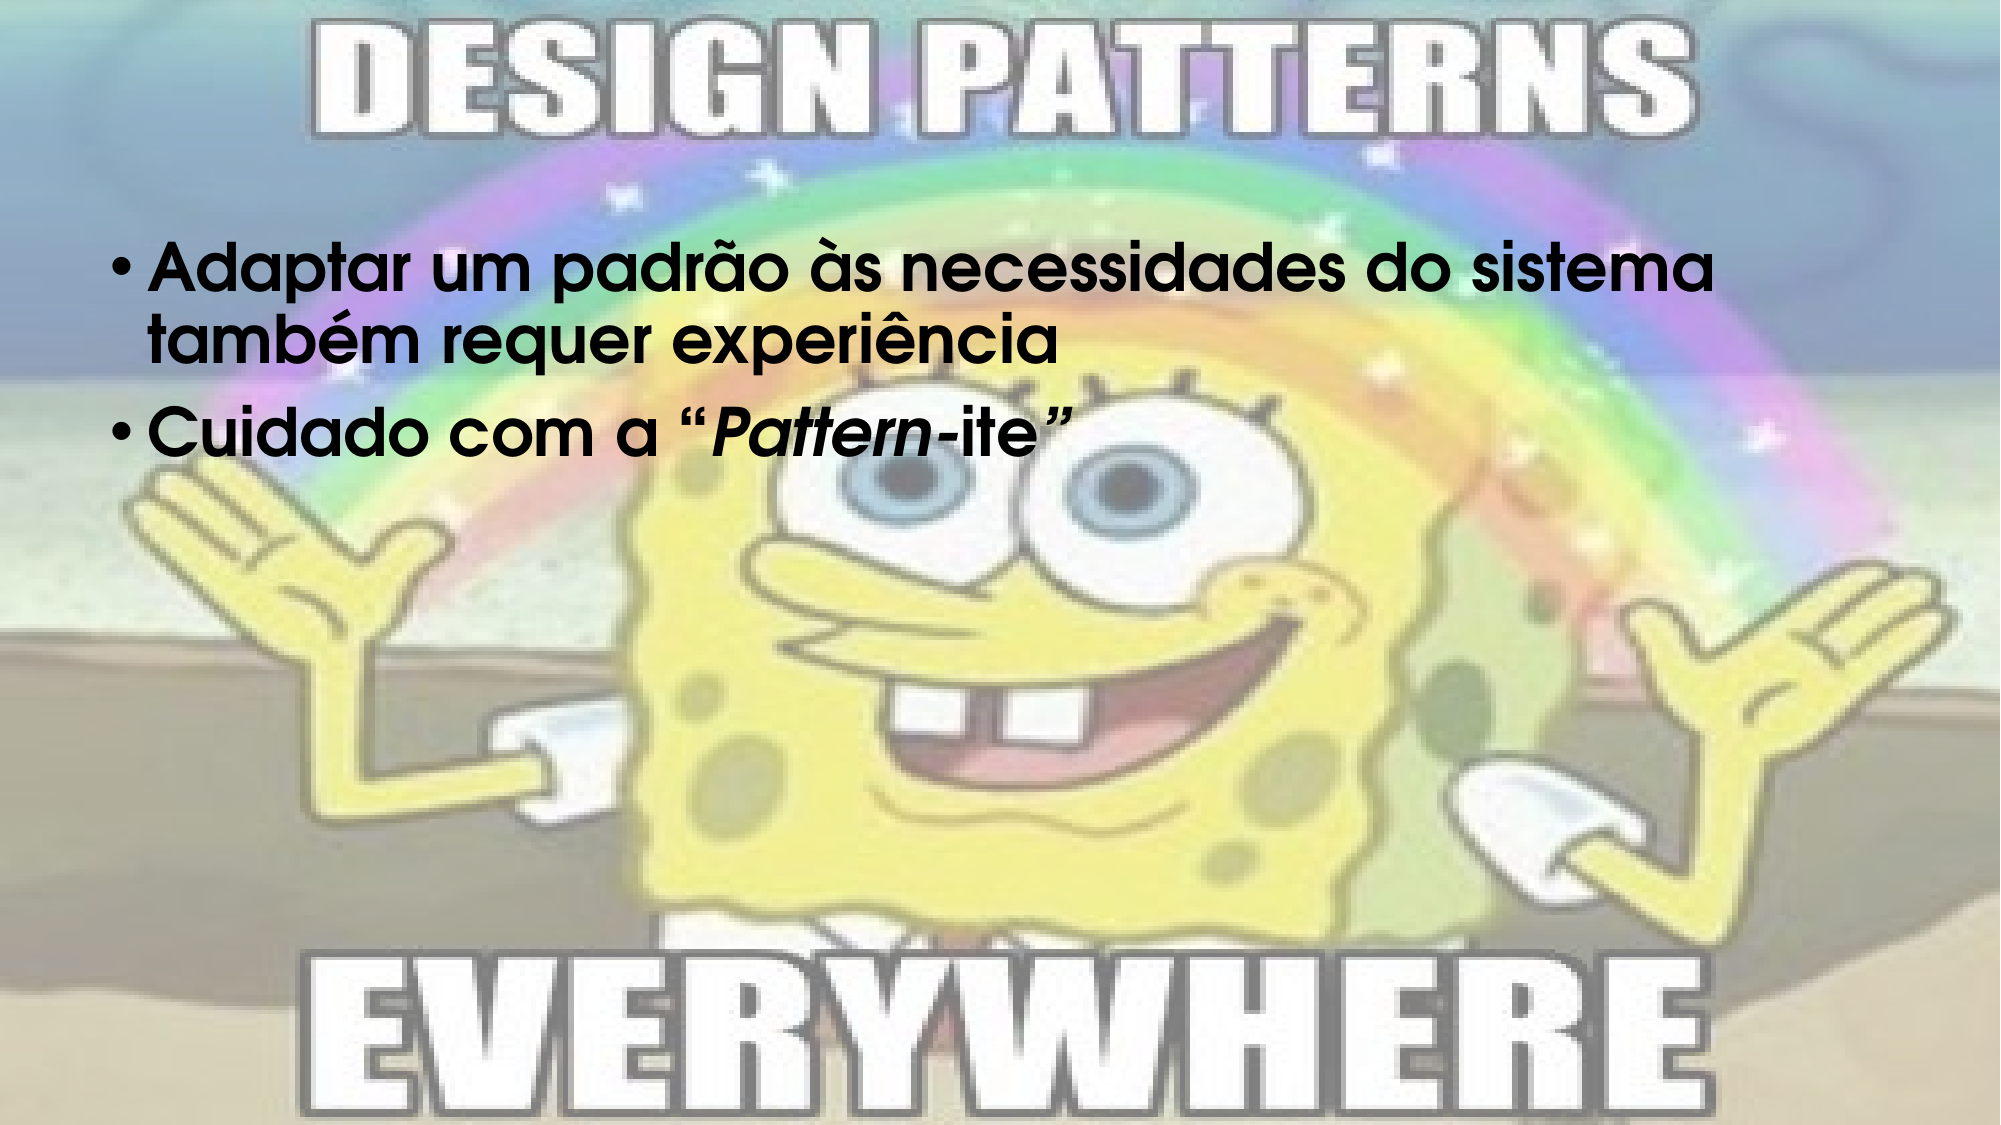

35
Adaptar um padrão às necessidades do sistema também requer experiência
Cuidado com a “Pattern-ite”